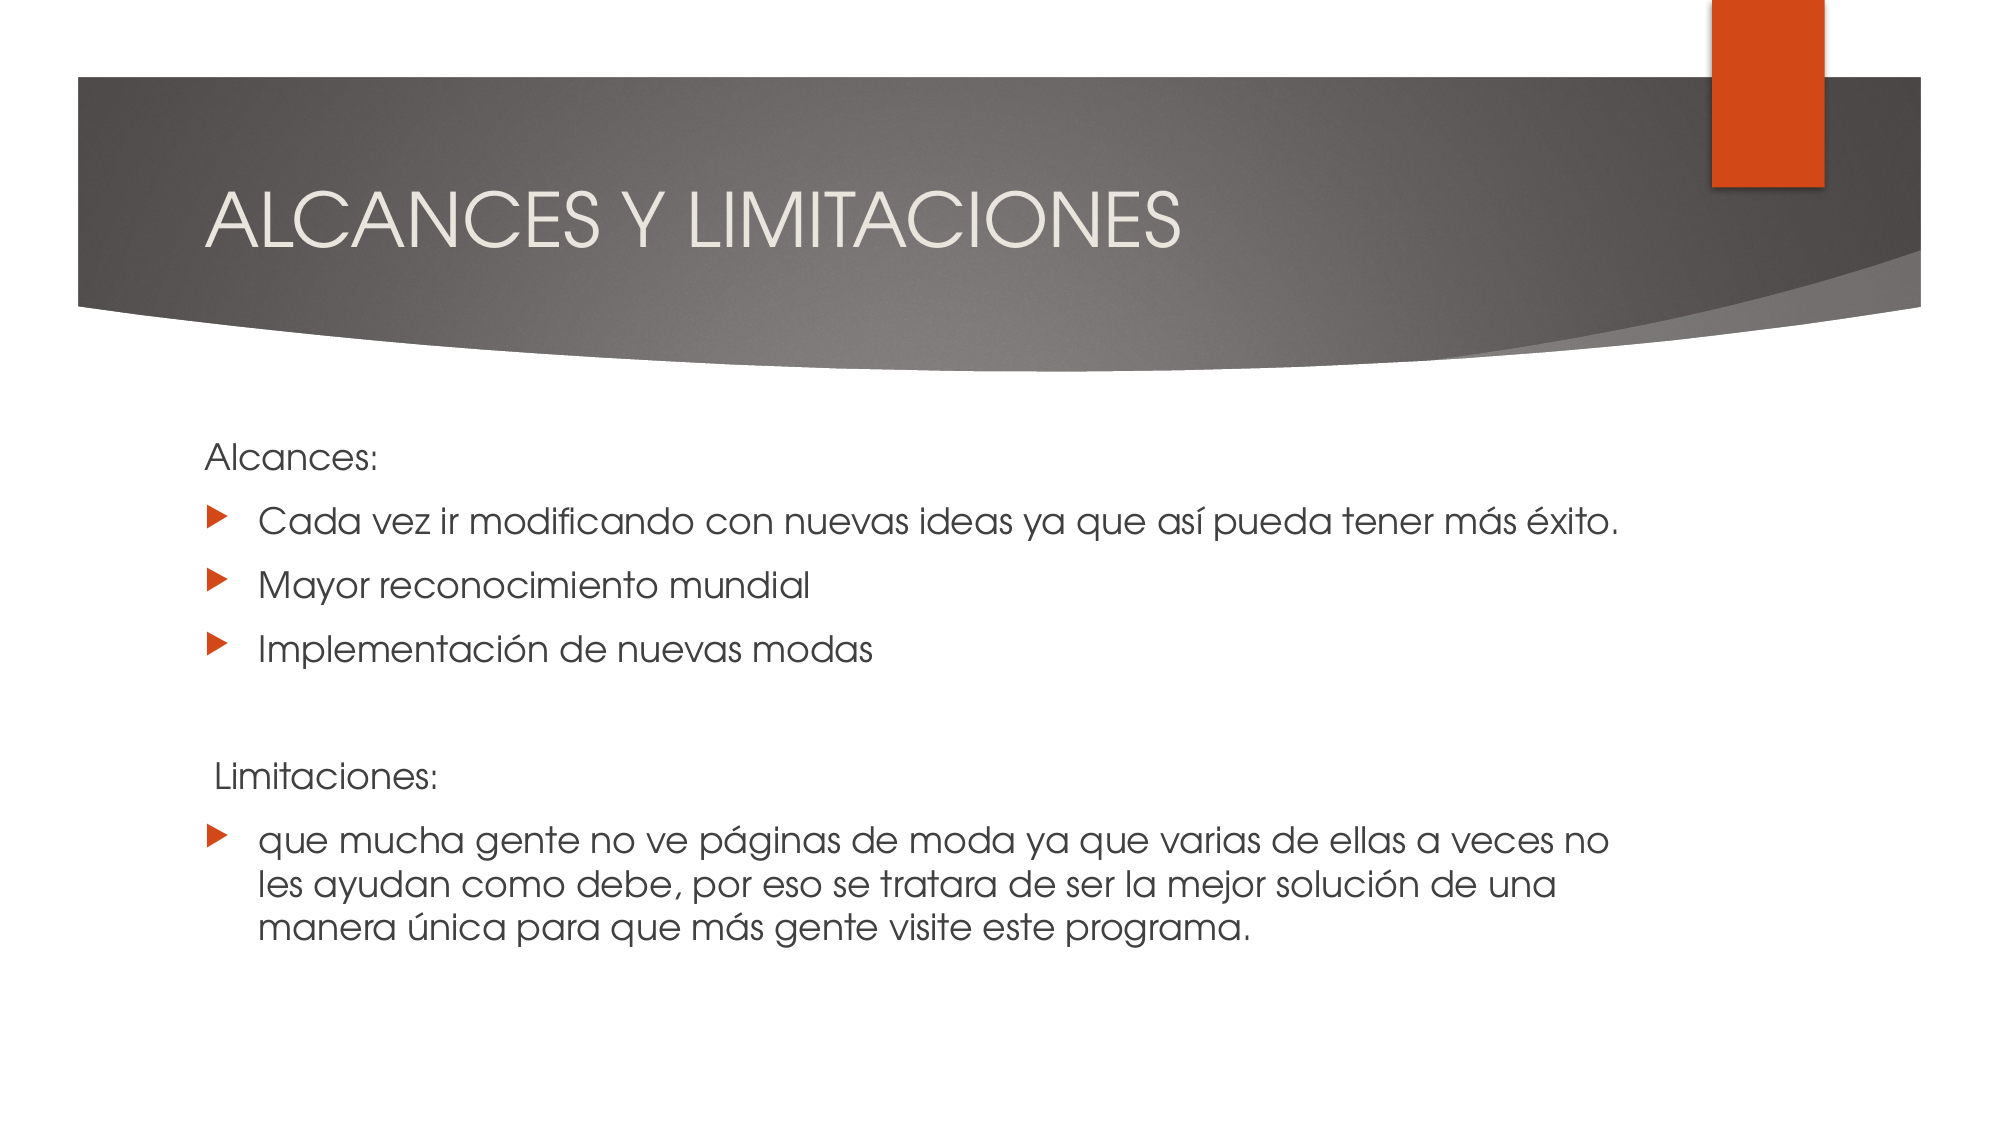

# ALCANCES Y LIMITACIONES
Alcances:
Cada vez ir modificando con nuevas ideas ya que así pueda tener más éxito.
Mayor reconocimiento mundial
Implementación de nuevas modas

 Limitaciones:
que mucha gente no ve páginas de moda ya que varias de ellas a veces no les ayudan como debe, por eso se tratara de ser la mejor solución de una manera única para que más gente visite este programa.